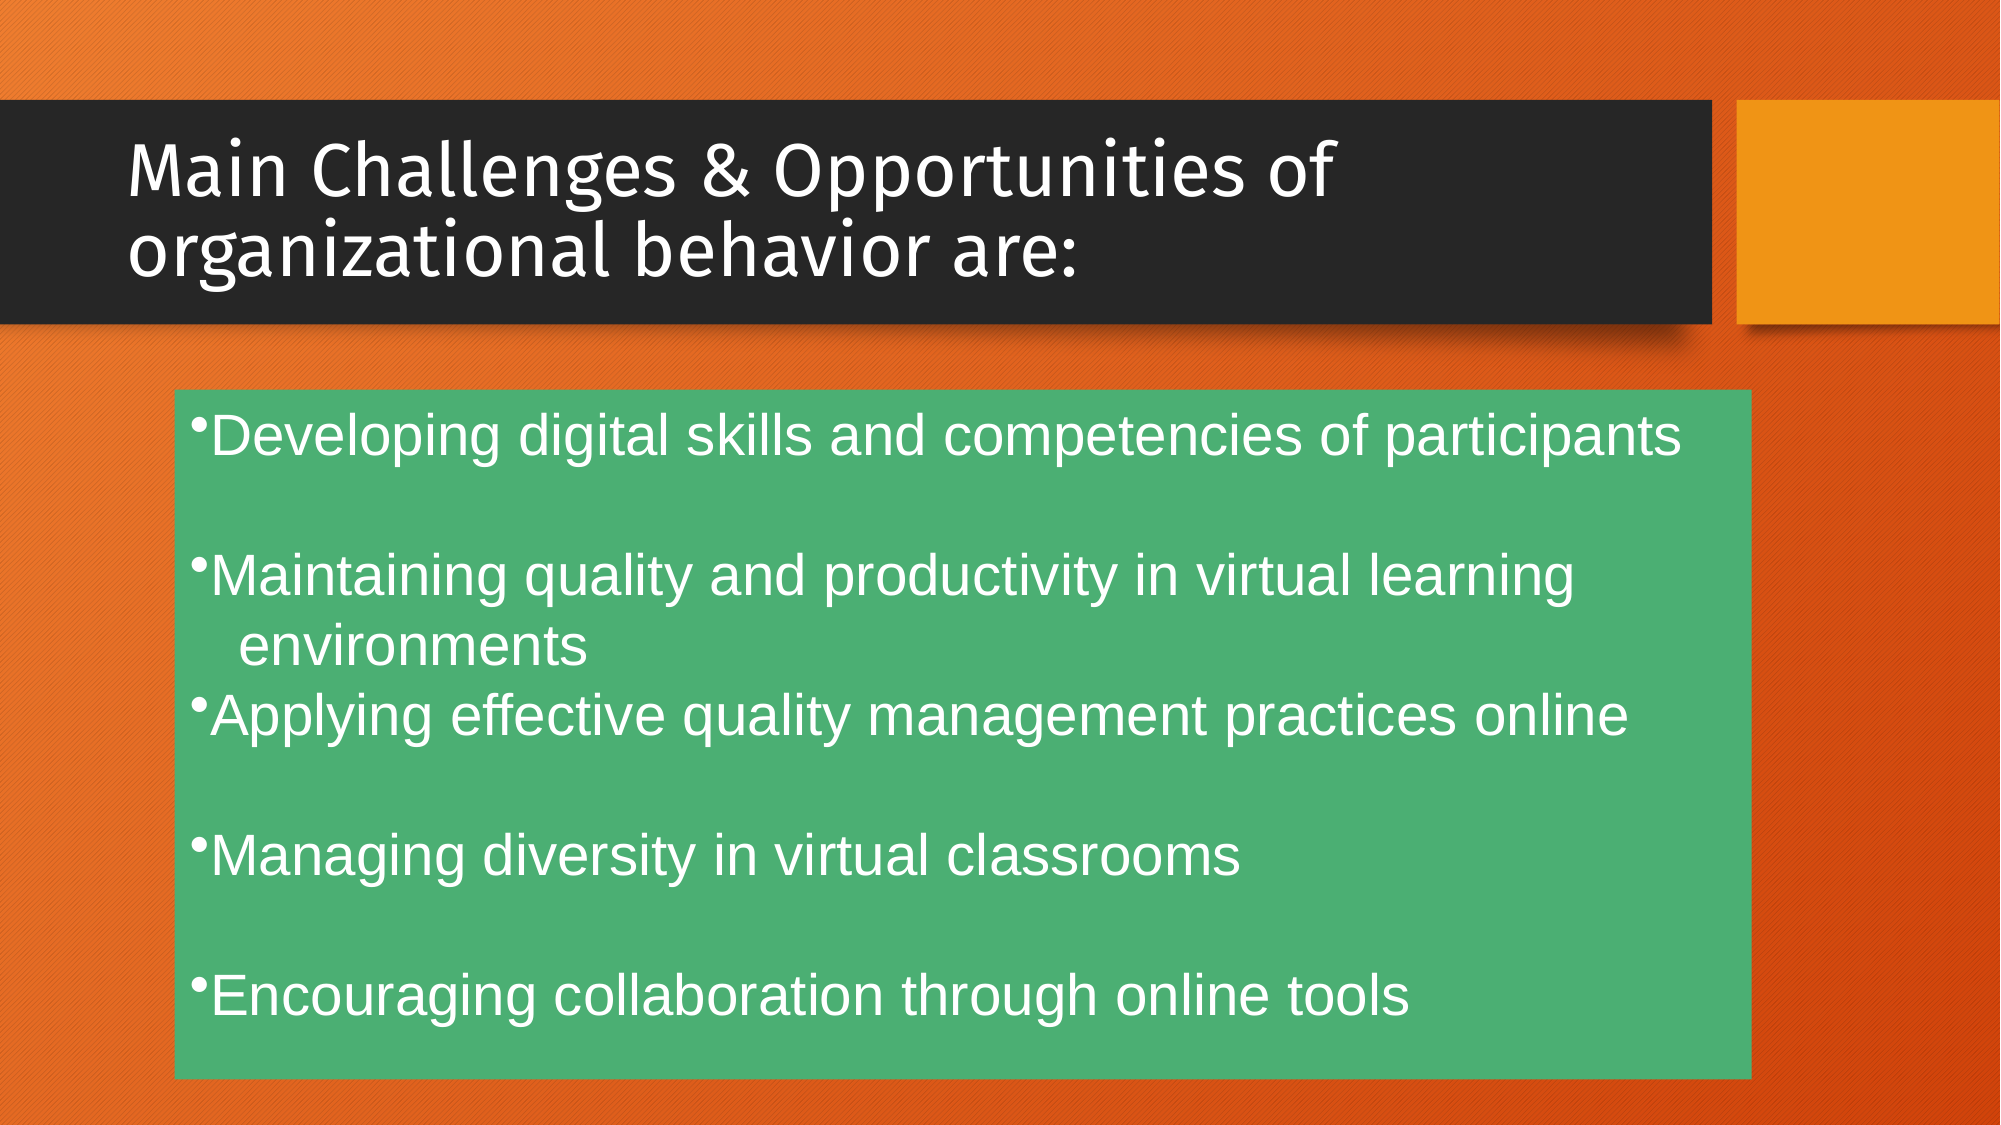

# Main Challenges & Opportunities of organizational behavior are:
Developing digital skills and competencies of participants

Maintaining quality and productivity in virtual learning
   environments
Applying effective quality management practices online

Managing diversity in virtual classrooms

Encouraging collaboration through online tools